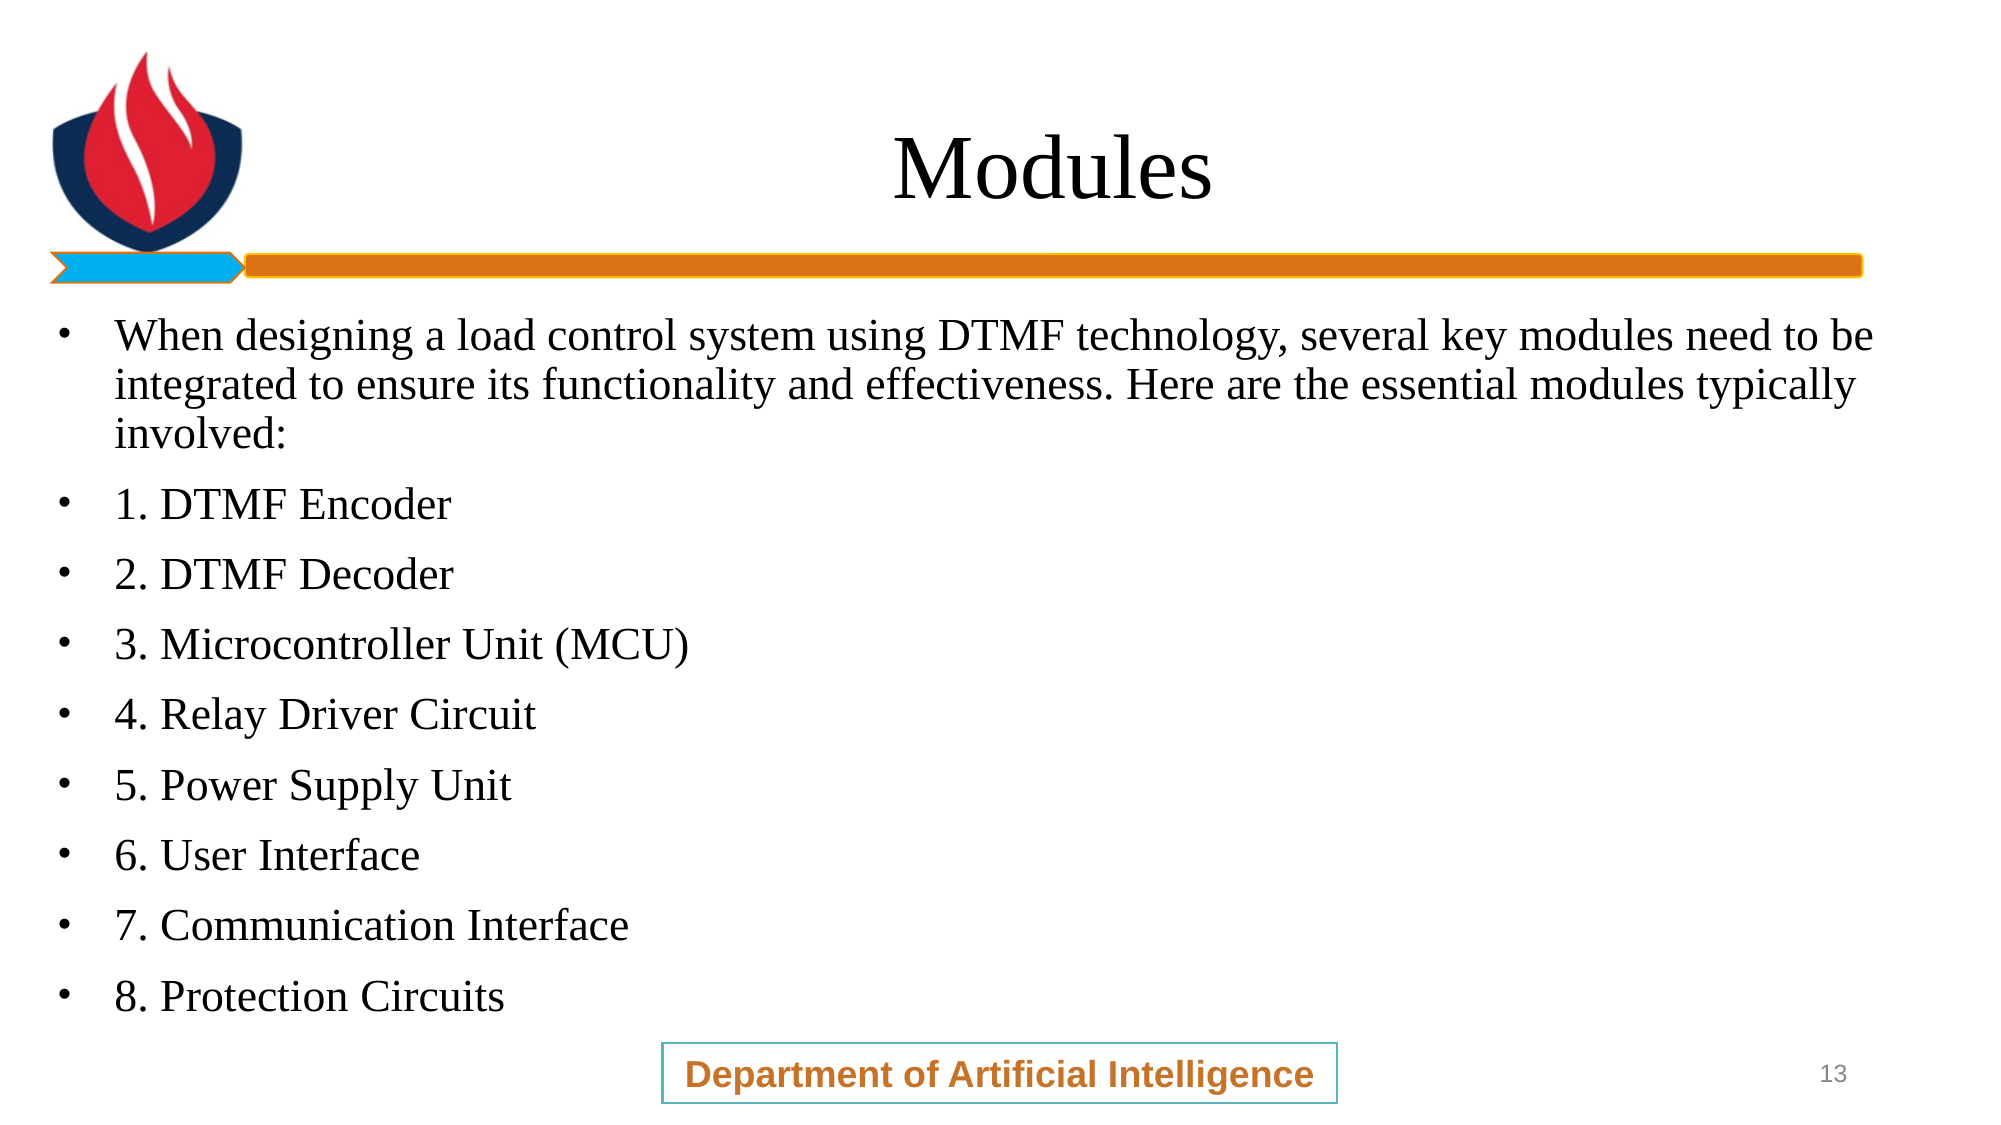

# Modules
When designing a load control system using DTMF technology, several key modules need to be integrated to ensure its functionality and effectiveness. Here are the essential modules typically involved:
1. DTMF Encoder
2. DTMF Decoder
3. Microcontroller Unit (MCU)
4. Relay Driver Circuit
5. Power Supply Unit
6. User Interface
7. Communication Interface
8. Protection Circuits
Department of Artificial Intelligence
13